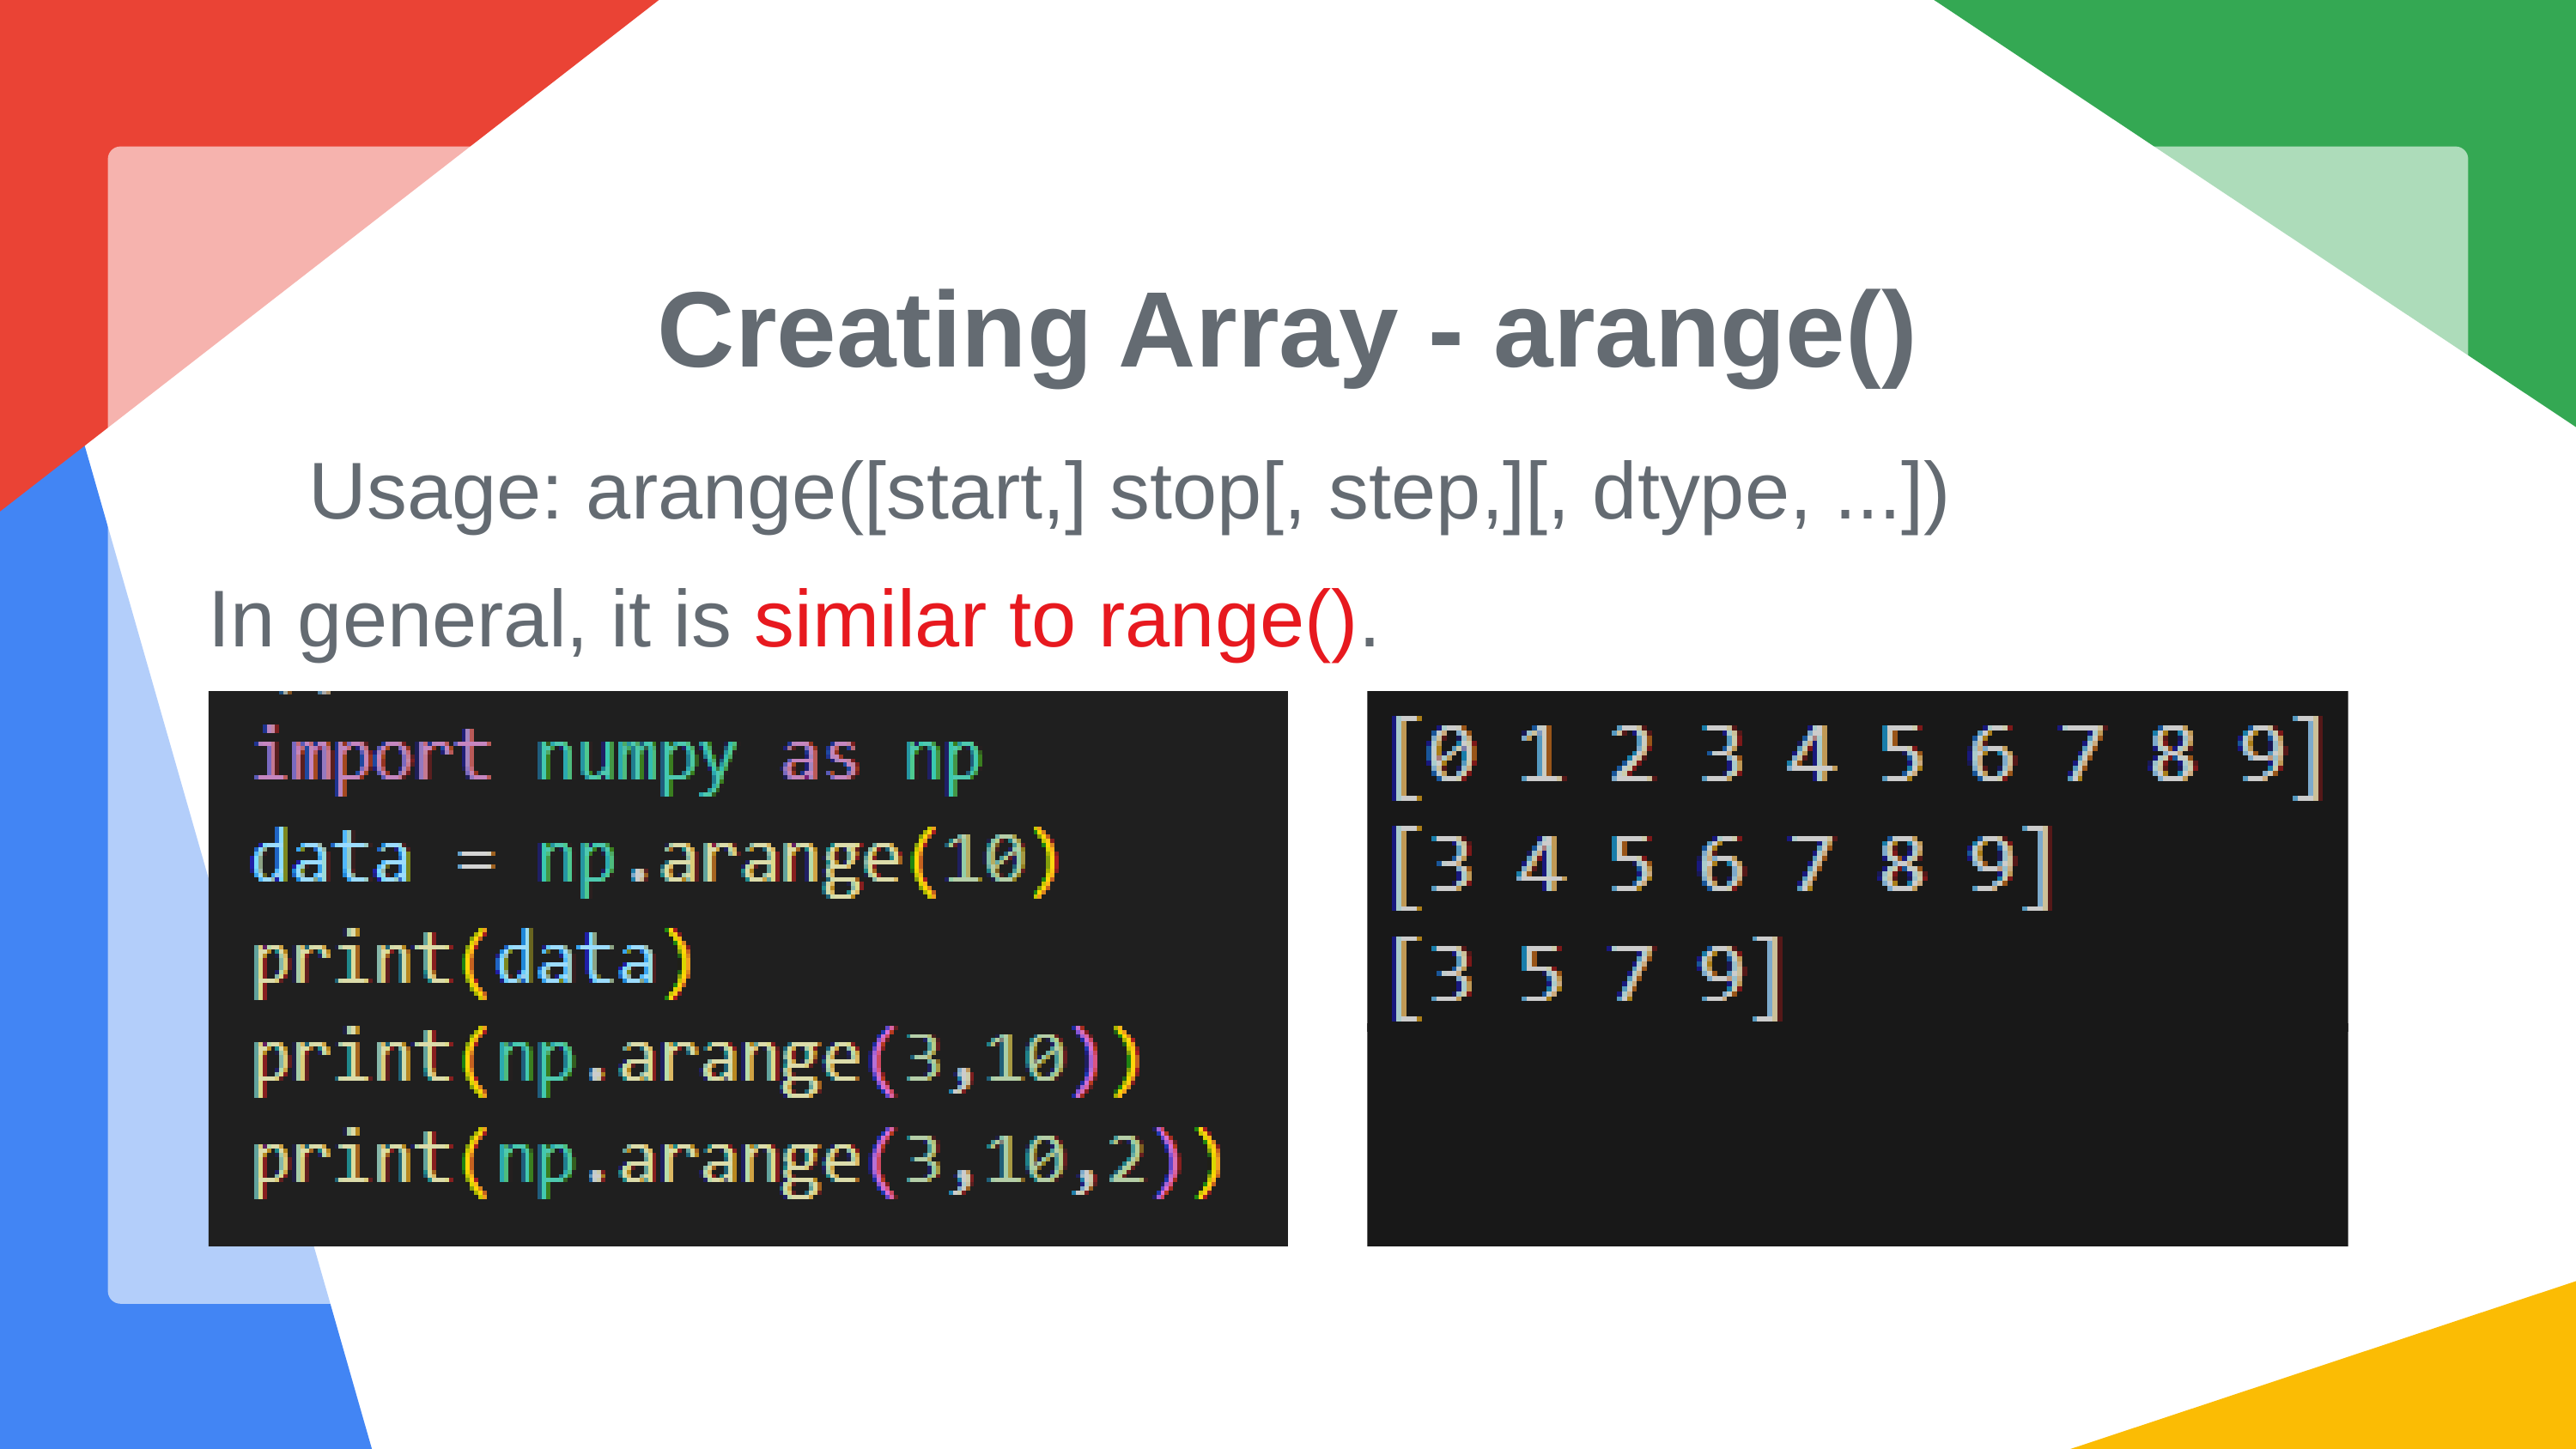

Creating Array - arange()
Usage: arange([start,] stop[, step,][, dtype, ...])
In general, it is similar to range().